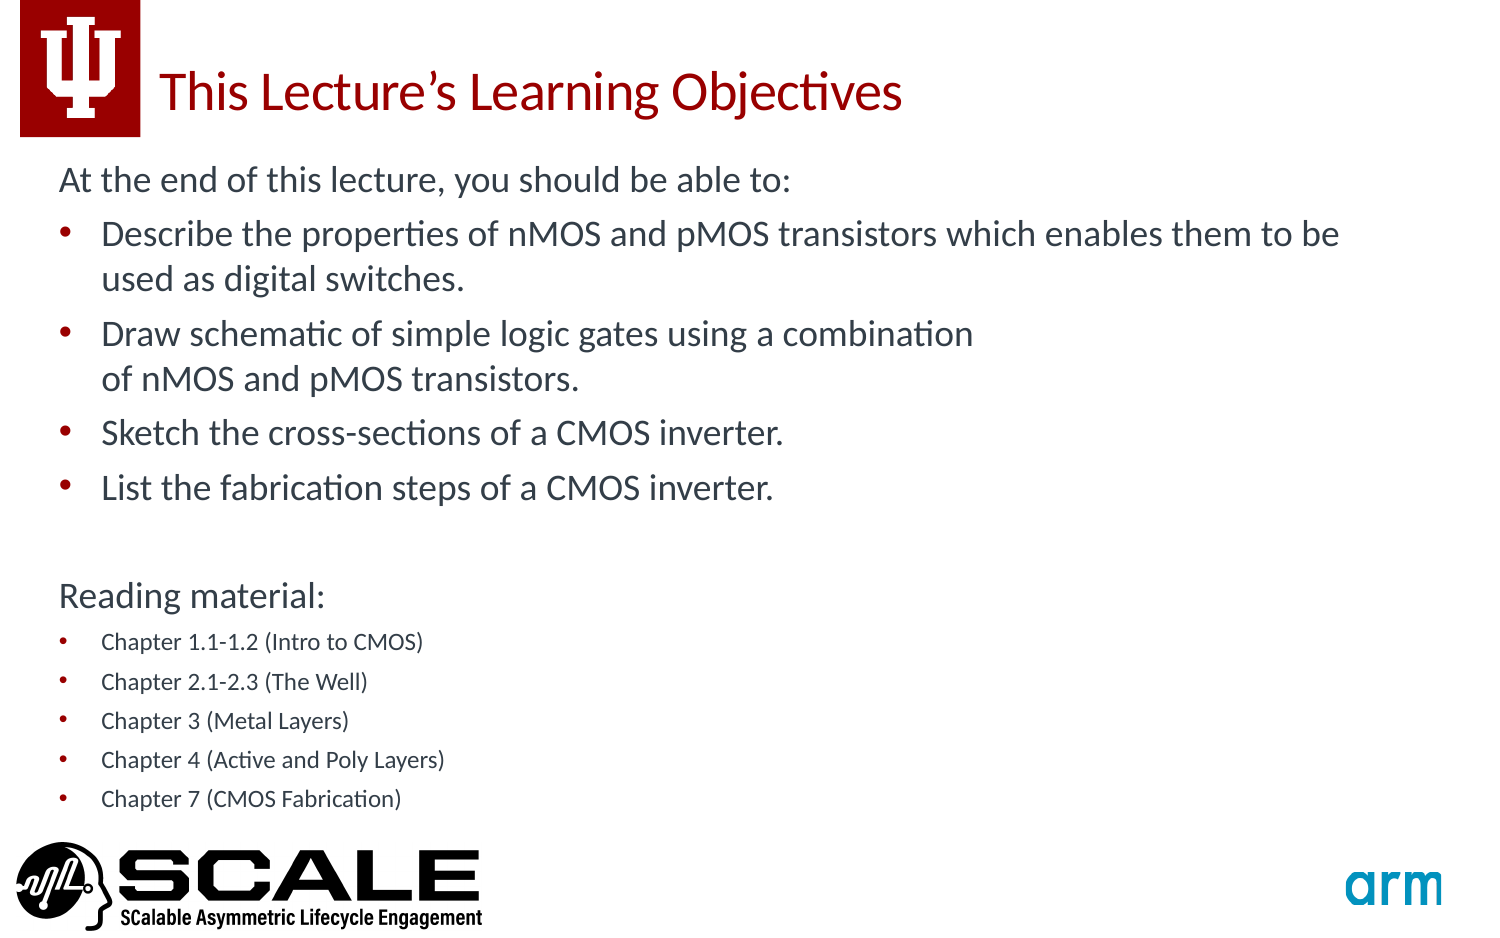

# This Lecture’s Learning Objectives
At the end of this lecture, you should be able to:
Describe the properties of nMOS and pMOS transistors which enables them to be used as digital switches.
Draw schematic of simple logic gates using a combination of nMOS and pMOS transistors.
Sketch the cross-sections of a CMOS inverter.
List the fabrication steps of a CMOS inverter.

Reading material:
Chapter 1.1-1.2 (Intro to CMOS)
Chapter 2.1-2.3 (The Well)
Chapter 3 (Metal Layers)
Chapter 4 (Active and Poly Layers)
Chapter 7 (CMOS Fabrication)